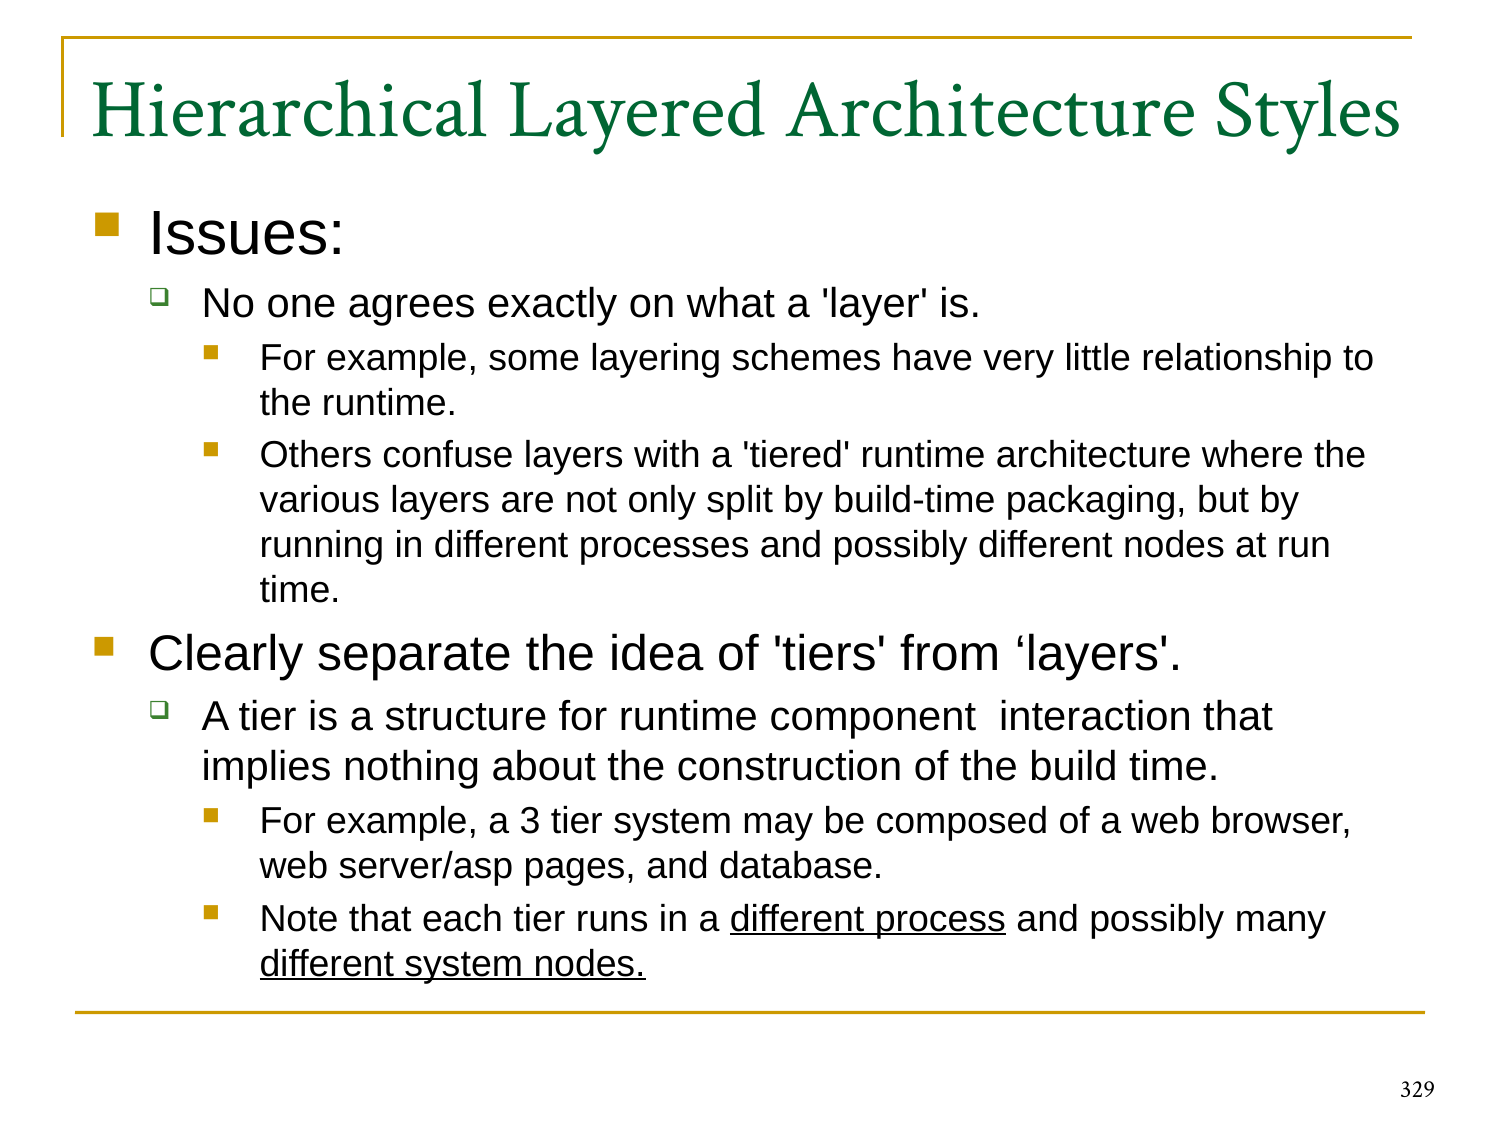

# Hierarchical Layered Architecture Styles
Issues:
No one agrees exactly on what a 'layer' is.
For example, some layering schemes have very little relationship to the runtime.
Others confuse layers with a 'tiered' runtime architecture where the various layers are not only split by build-time packaging, but by running in different processes and possibly different nodes at run time.
Clearly separate the idea of 'tiers' from ‘layers'.
A tier is a structure for runtime component  interaction that implies nothing about the construction of the build time.
For example, a 3 tier system may be composed of a web browser, web server/asp pages, and database.
Note that each tier runs in a different process and possibly many different system nodes.
329